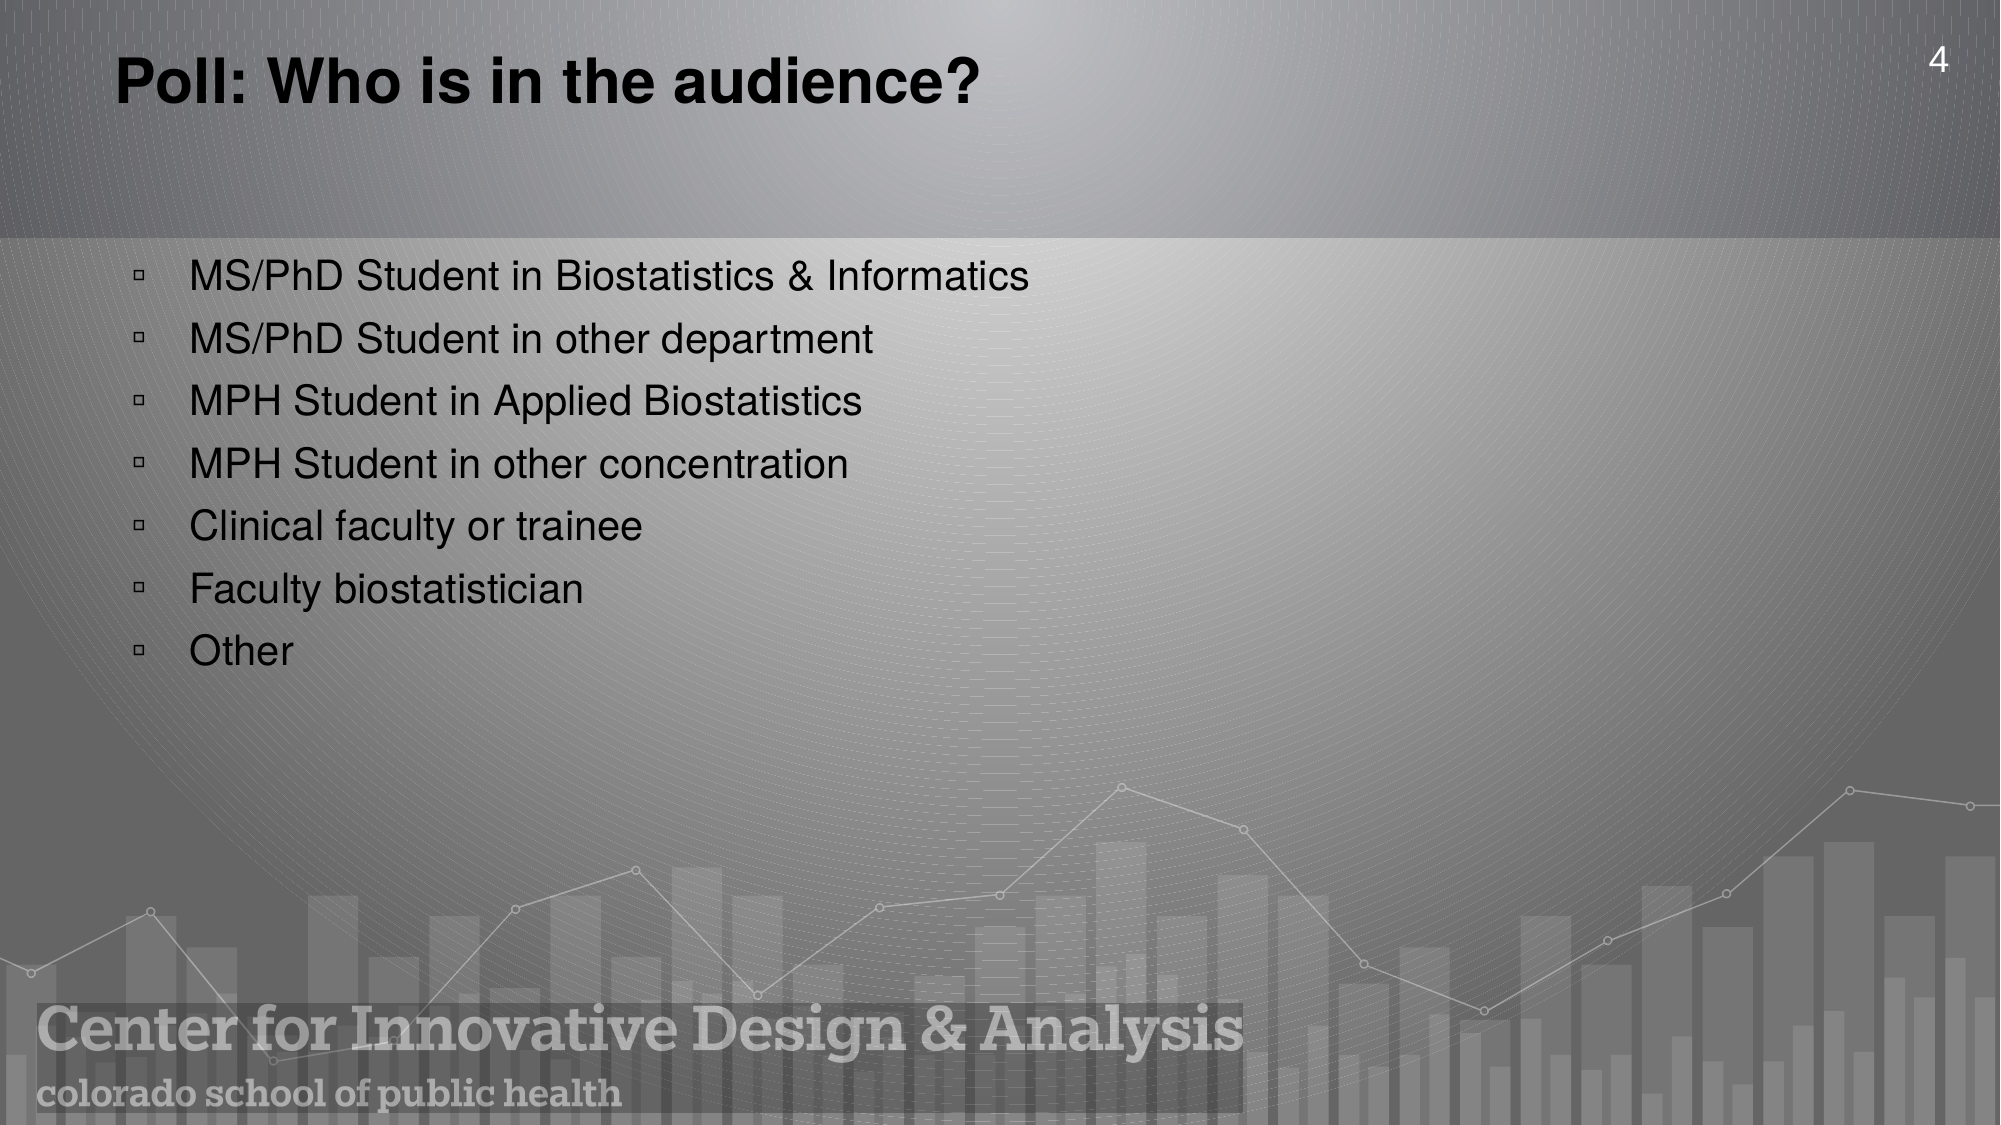

4
# Poll: Who is in the audience?
MS/PhD Student in Biostatistics & Informatics
MS/PhD Student in other department
MPH Student in Applied Biostatistics
MPH Student in other concentration
Clinical faculty or trainee
Faculty biostatistician
Other